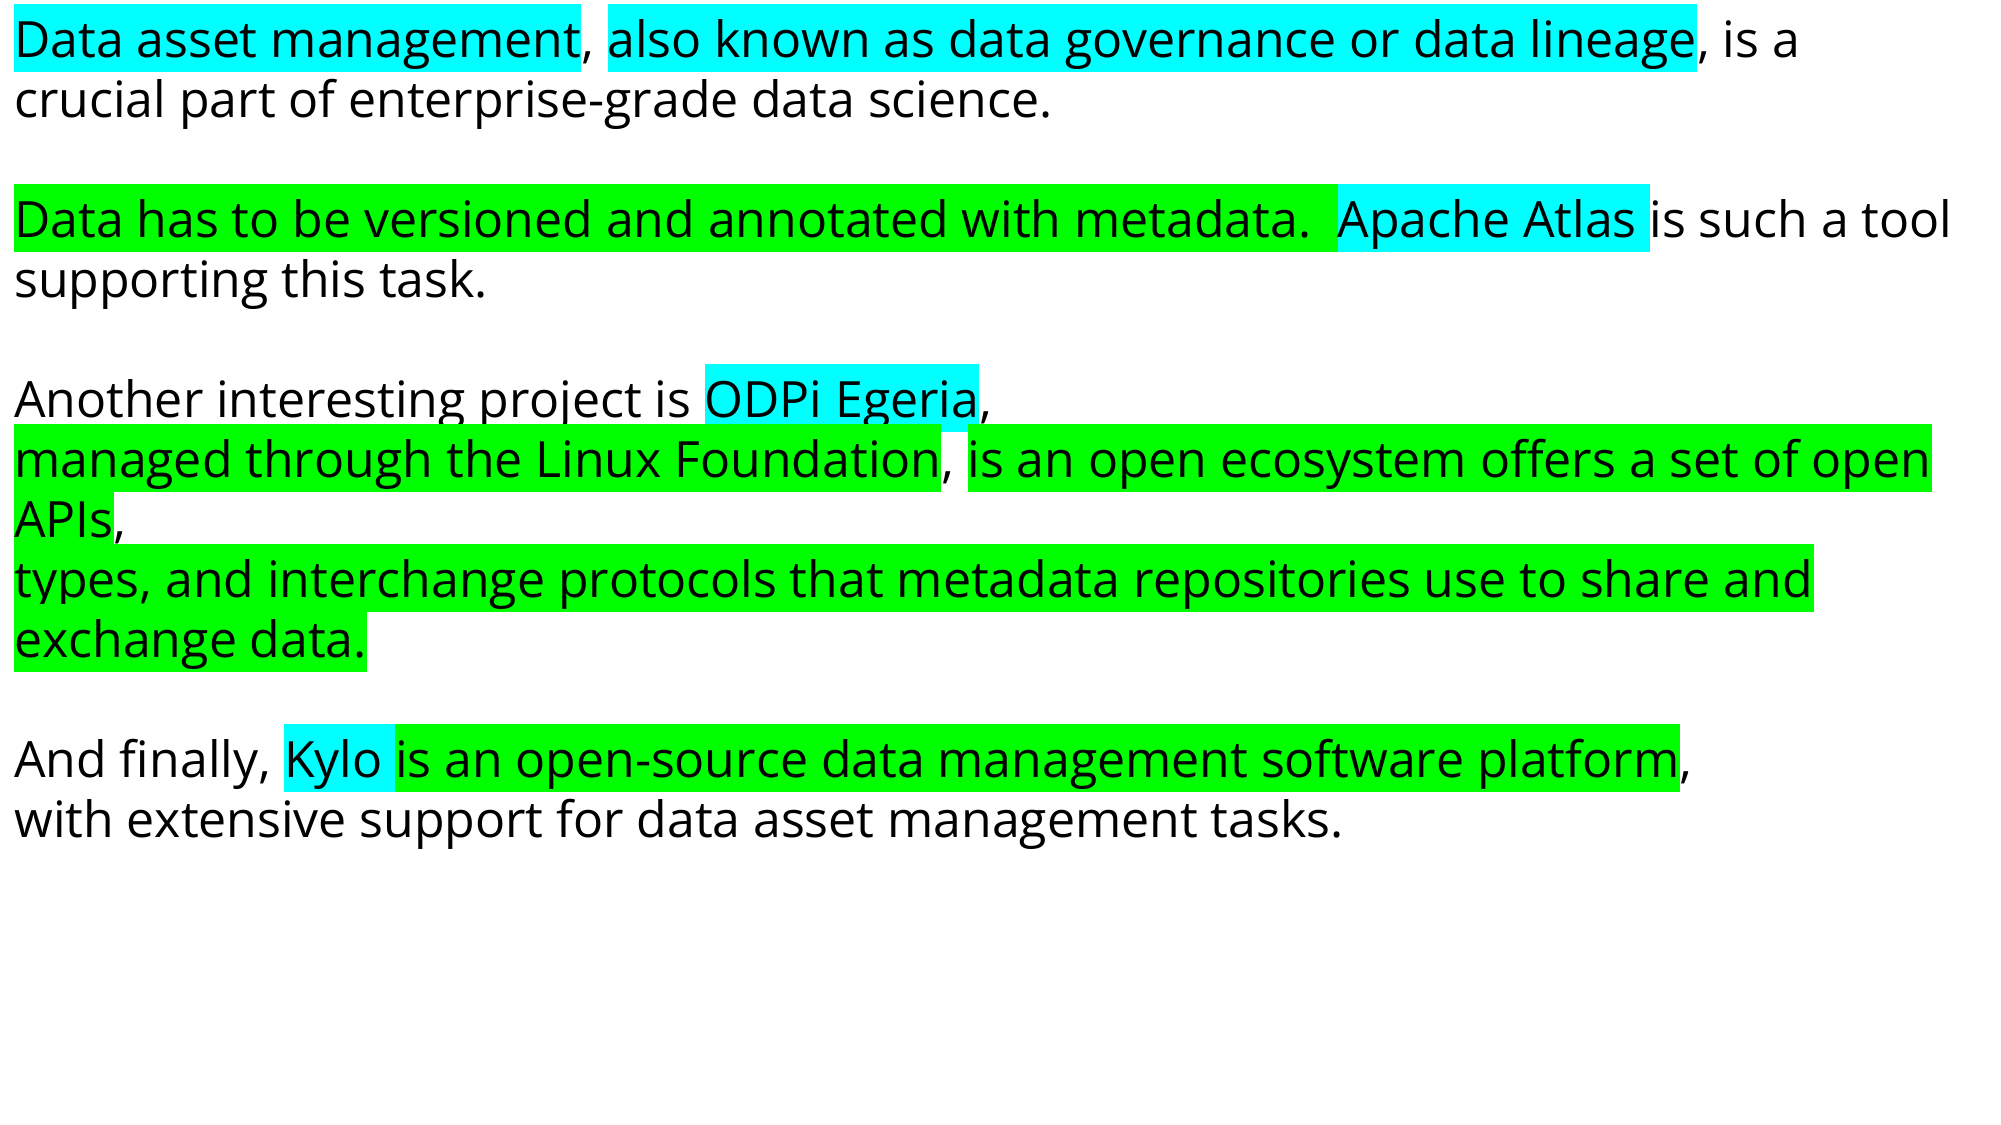

Data asset management, also known as data governance or data lineage, is a crucial part of enterprise-grade data science.

Data has to be versioned and annotated with metadata.  Apache Atlas is such a tool supporting this task.

Another interesting project is ODPi Egeria,
managed through the Linux Foundation, is an open ecosystem offers a set of open APIs,
types, and interchange protocols that metadata repositories use to share and exchange data.

And finally, Kylo is an open-source data management software platform,
with extensive support for data asset management tasks.